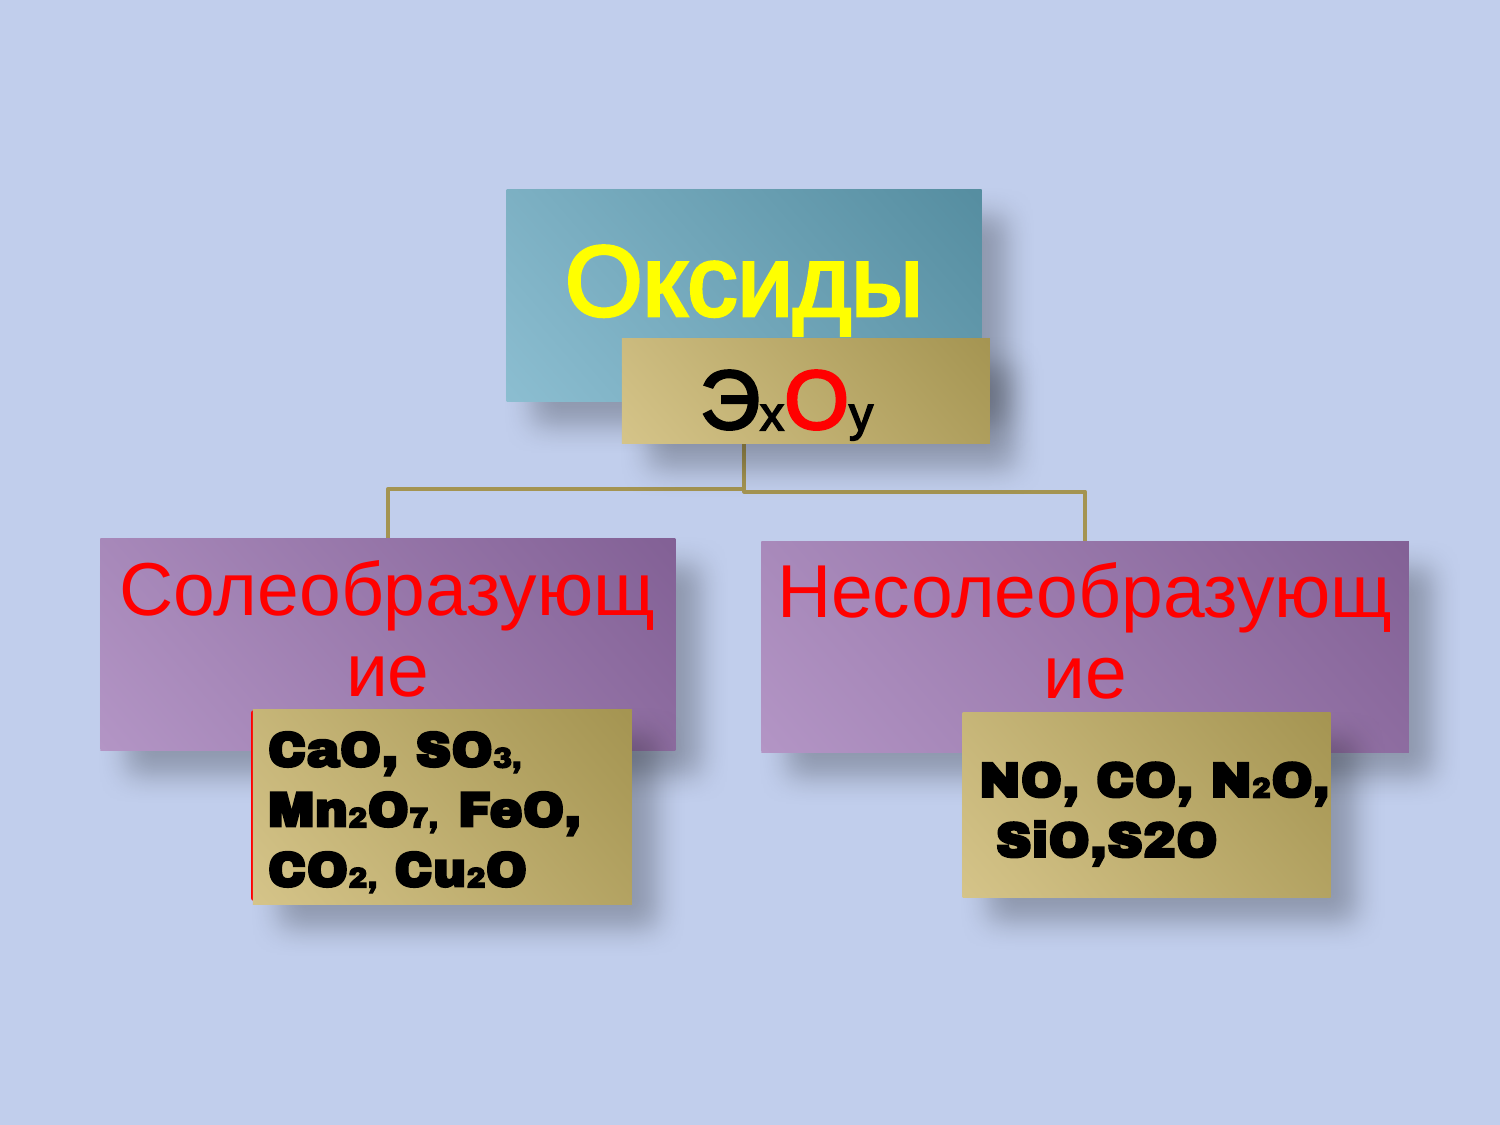

#
Оксиды

Солеобразующие

Несолеобразующие

ЭхОу
CaO, SO3, Mn2O7,  FeO, CO2, Cu2O
NO, CO, N2O,
 SiO,S2O